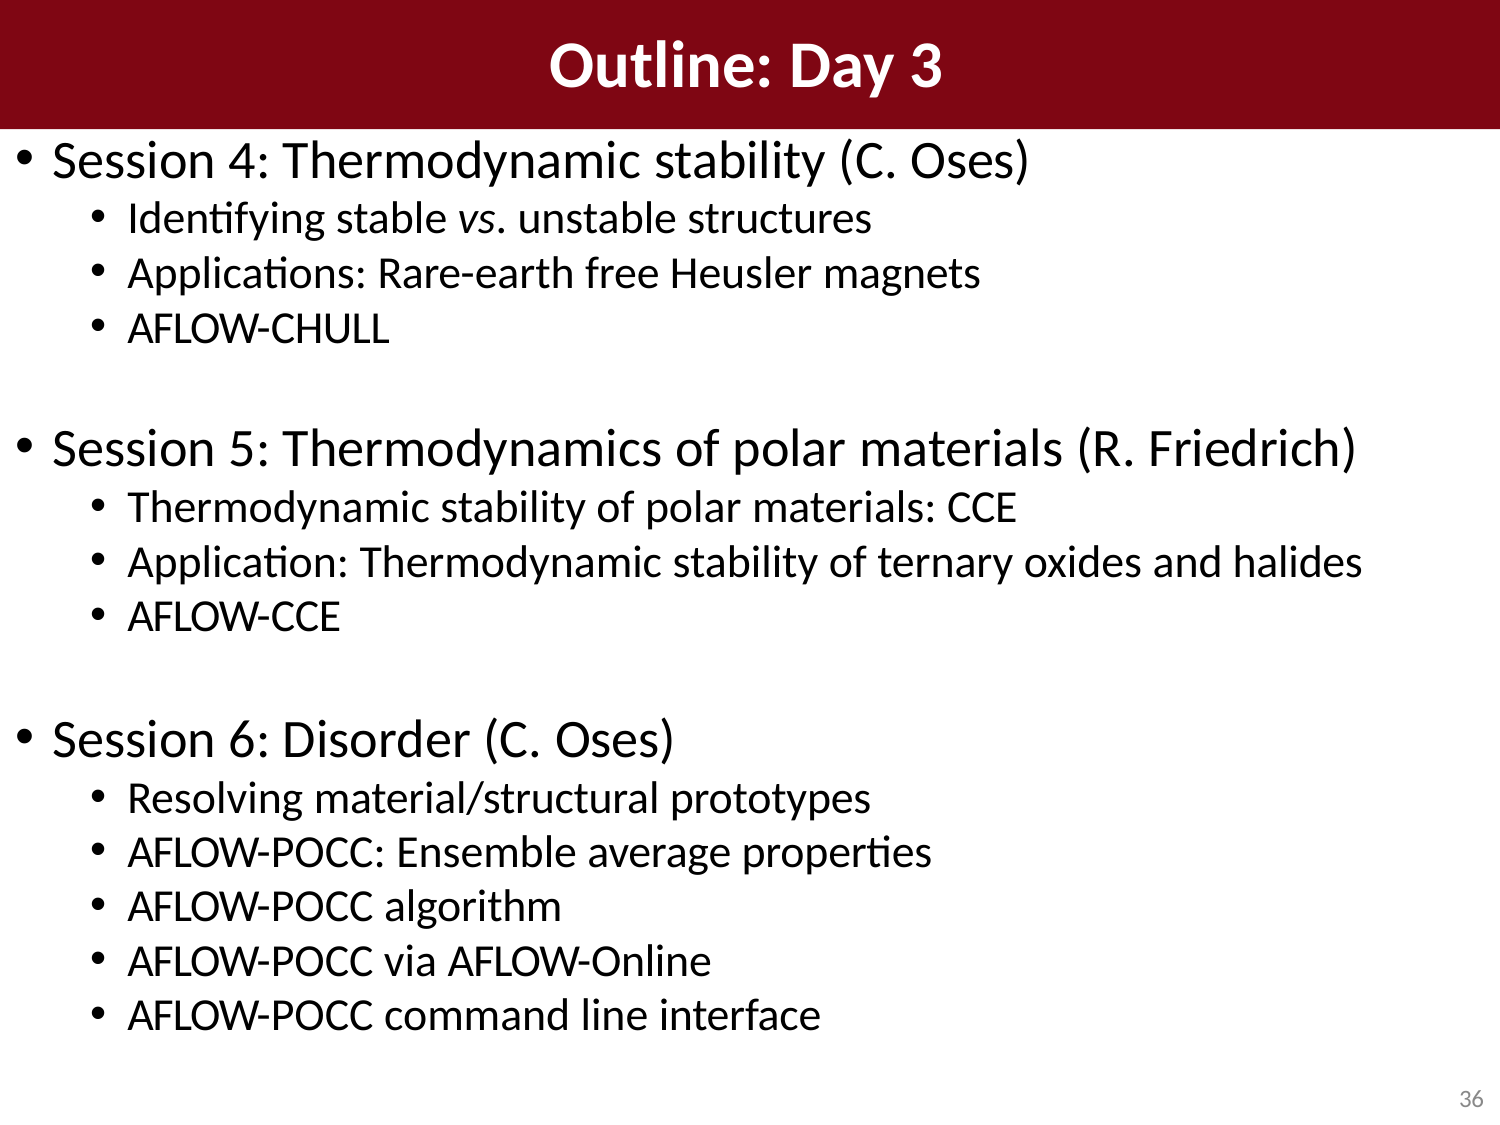

# Outline: Day 3
Session 4: Thermodynamic stability (C. Oses)
Identifying stable vs. unstable structures
Applications: Rare-earth free Heusler magnets
AFLOW-CHULL

Session 5: Thermodynamics of polar materials (R. Friedrich)
Thermodynamic stability of polar materials: CCE
Application: Thermodynamic stability of ternary oxides and halides
AFLOW-CCE

Session 6: Disorder (C. Oses)
Resolving material/structural prototypes
AFLOW-POCC: Ensemble average properties
AFLOW-POCC algorithm
AFLOW-POCC via AFLOW-Online
AFLOW-POCC command line interface
36